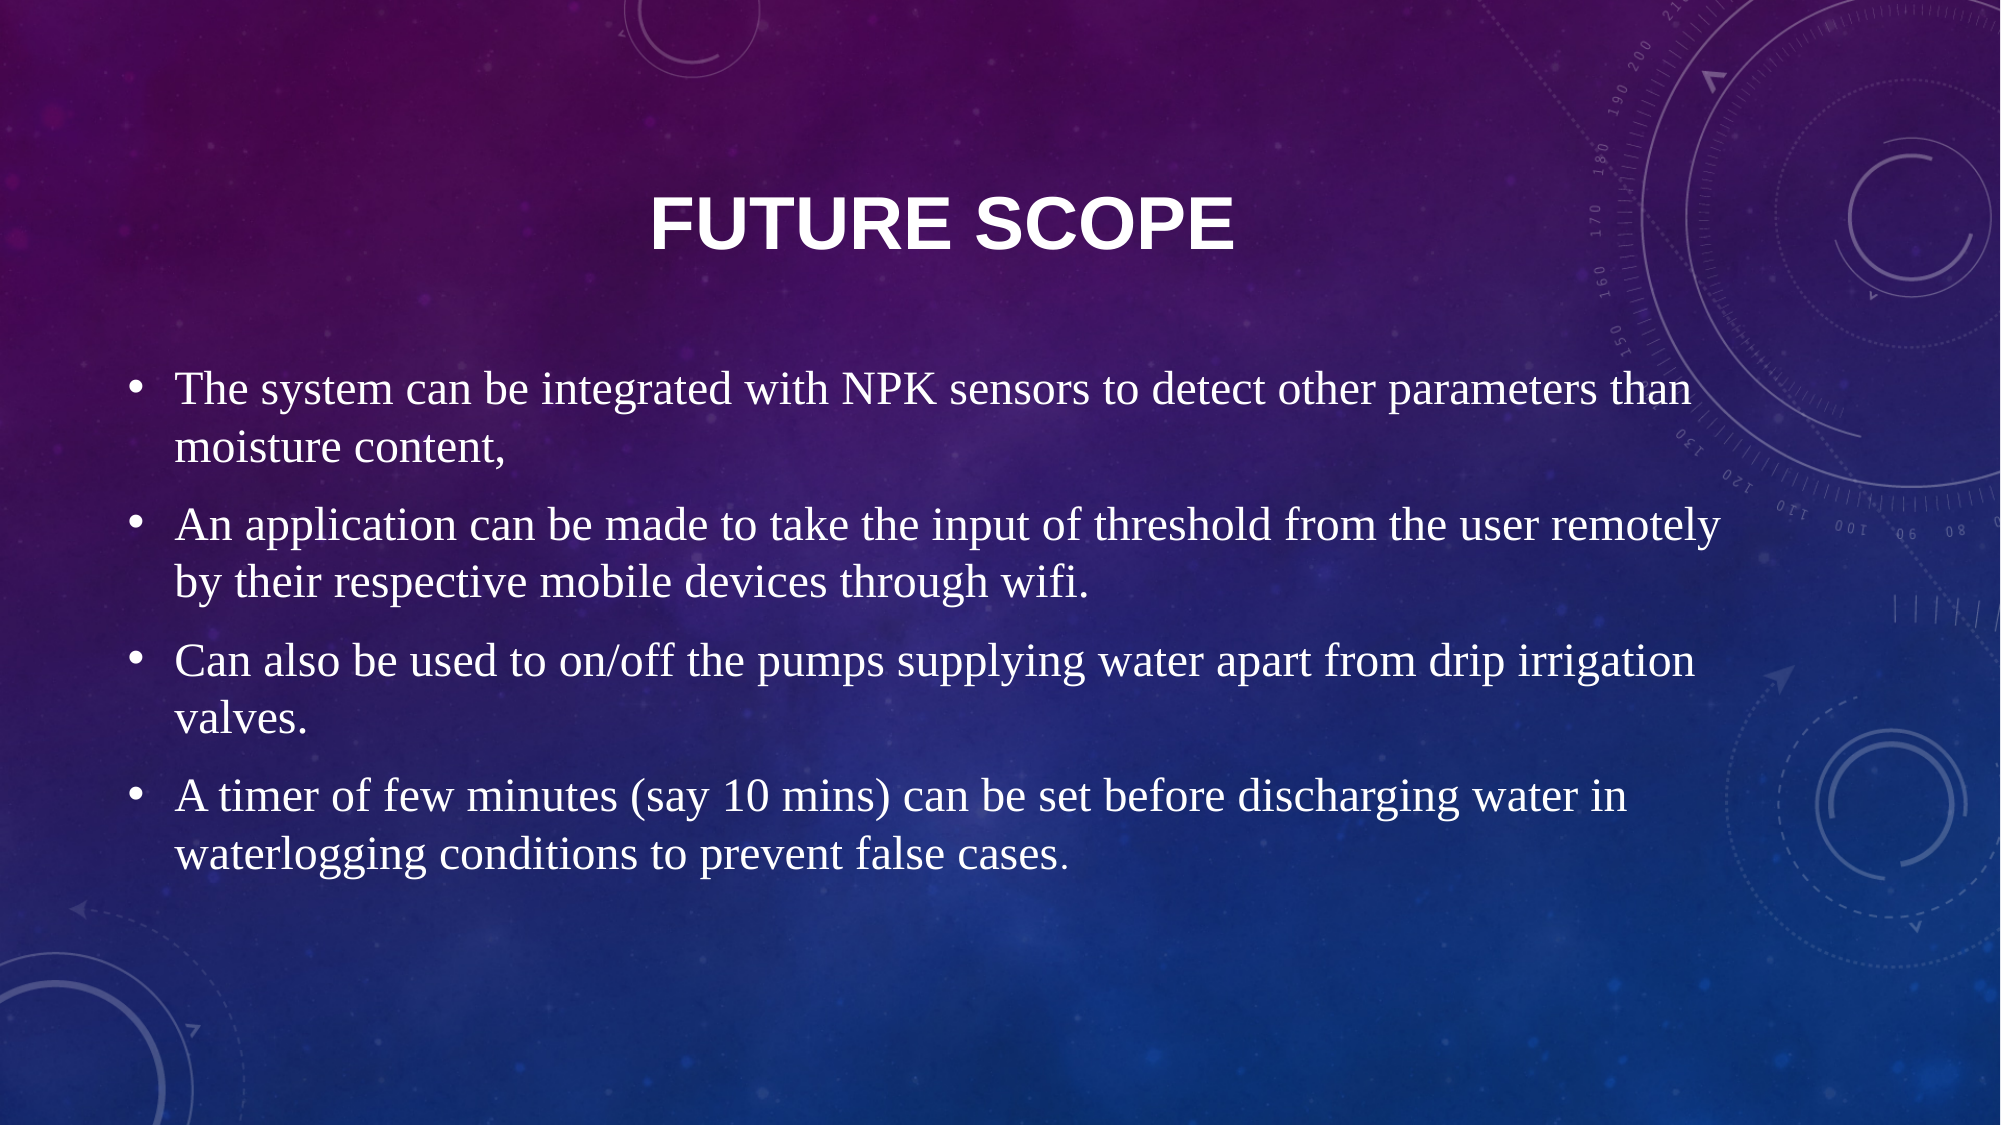

# Future Scope
The system can be integrated with NPK sensors to detect other parameters than moisture content,
An application can be made to take the input of threshold from the user remotely by their respective mobile devices through wifi.
Can also be used to on/off the pumps supplying water apart from drip irrigation valves.
A timer of few minutes (say 10 mins) can be set before discharging water in waterlogging conditions to prevent false cases.